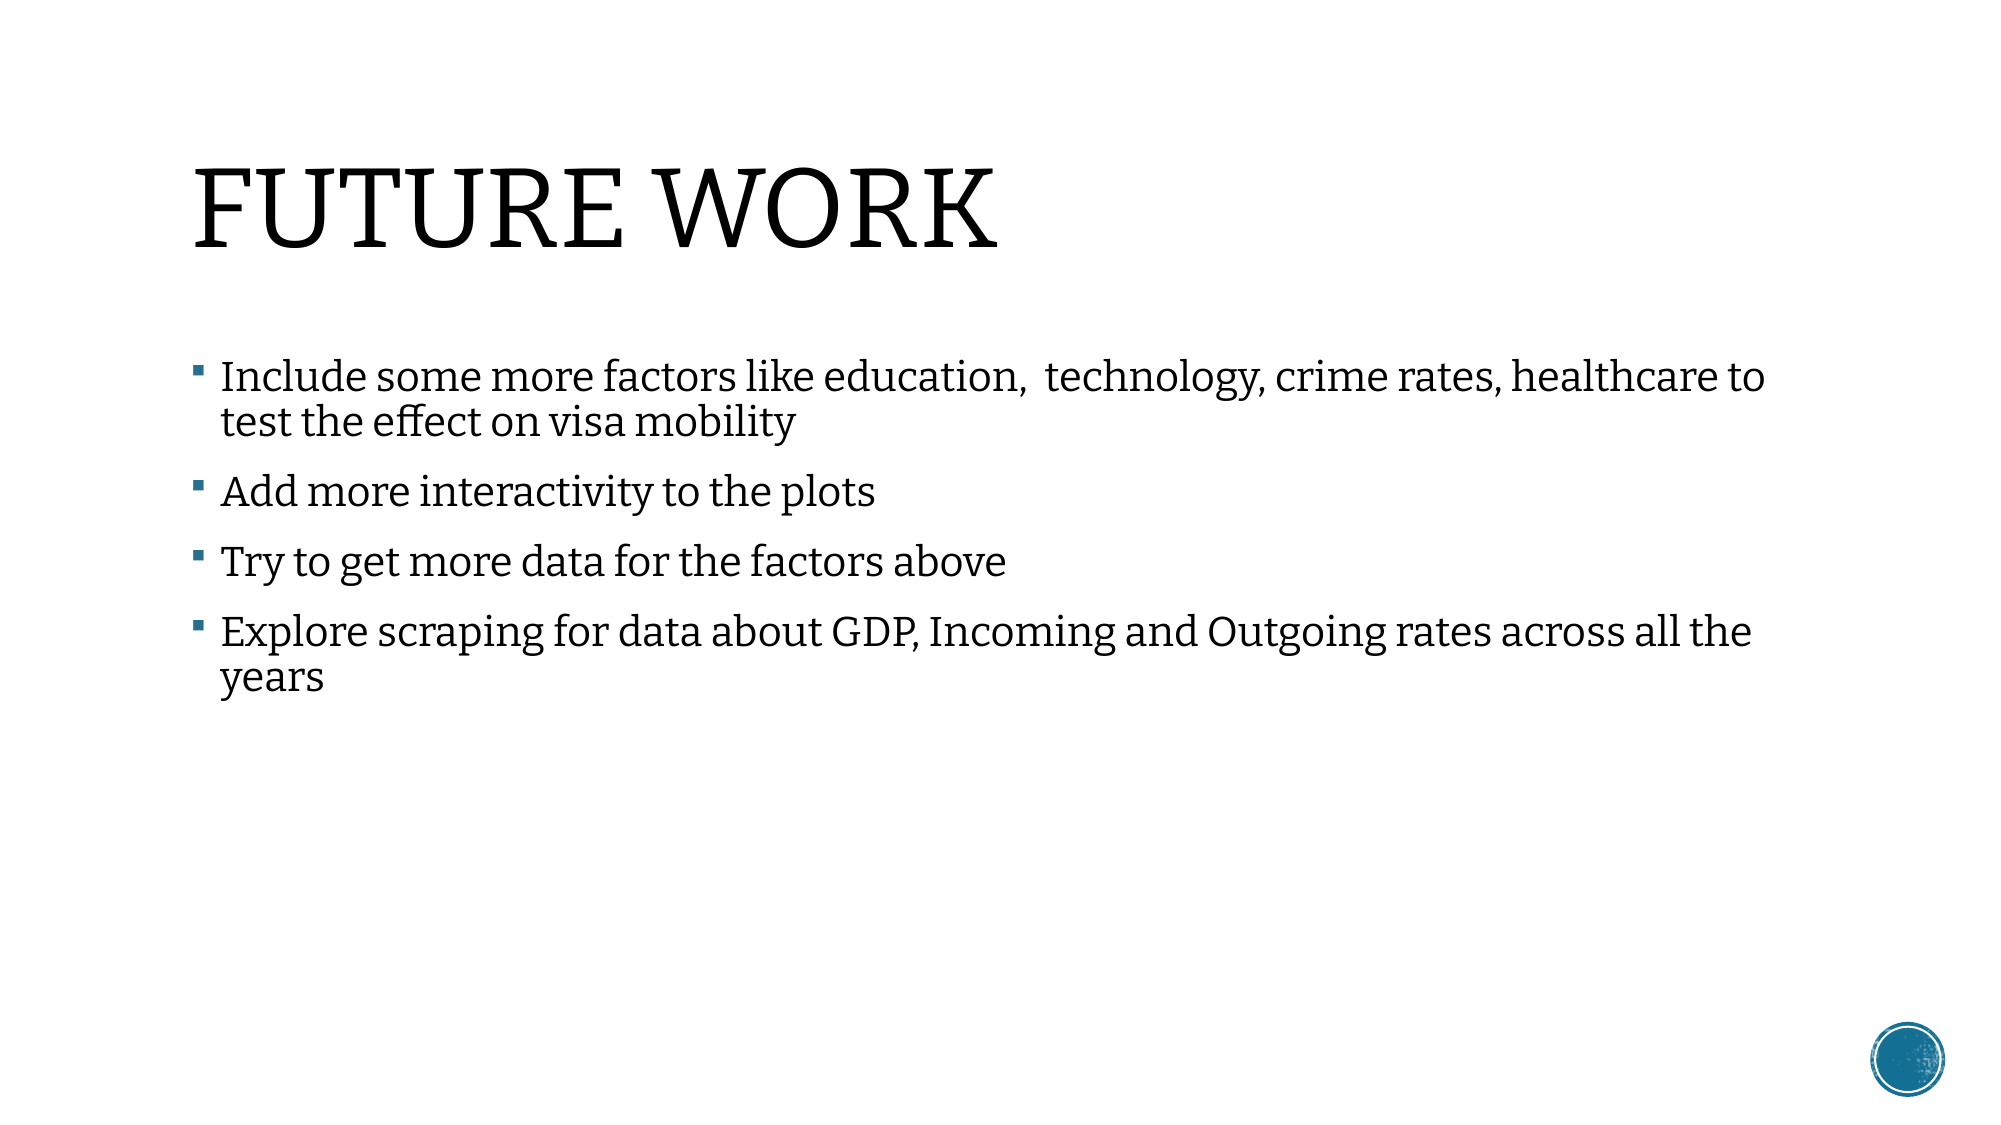

# Future Work
Include some more factors like education,  technology, crime rates, healthcare to test the effect on visa mobility
Add more interactivity to the plots
Try to get more data for the factors above
Explore scraping for data about GDP, Incoming and Outgoing rates across all the years